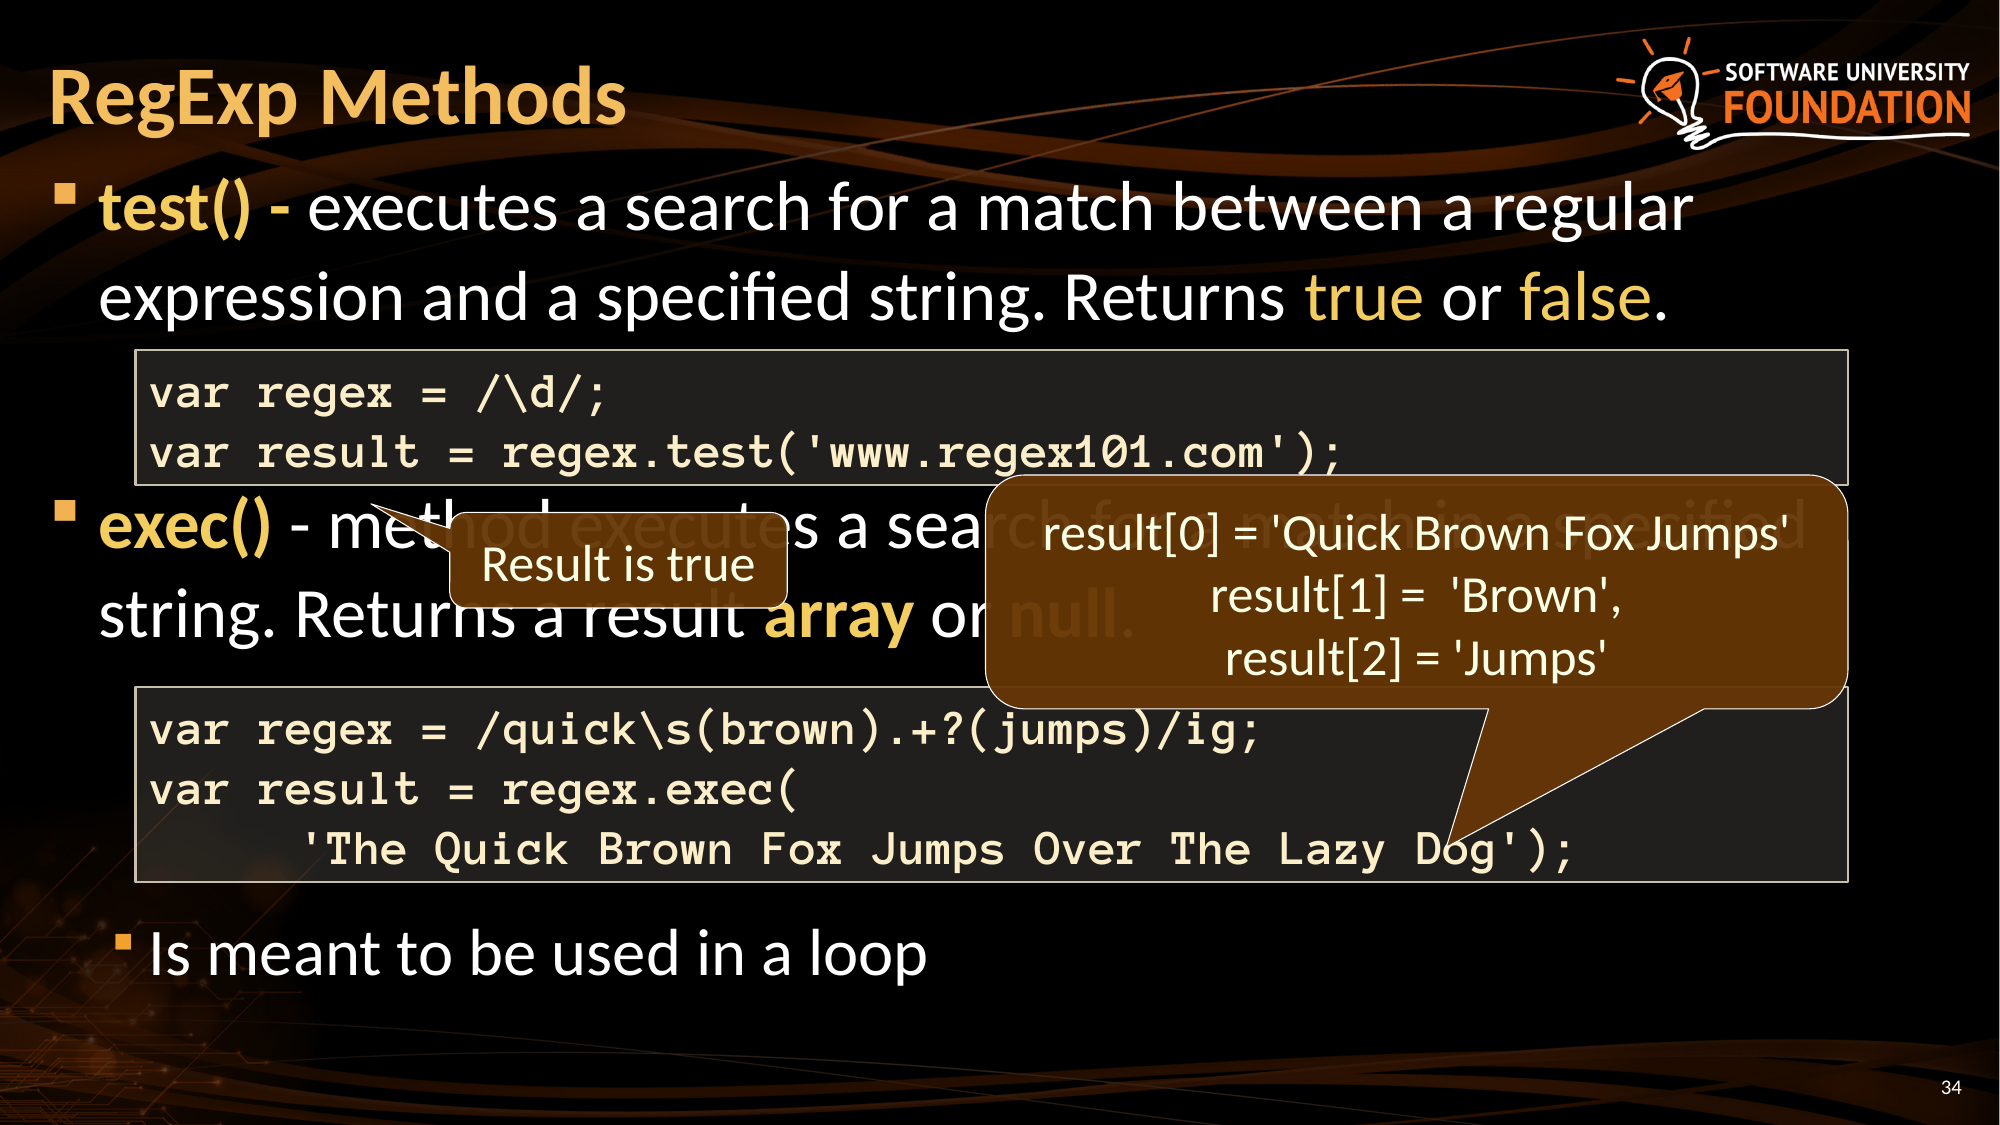

# RegExp Methods
test() - executes a search for a match between a regular expression and a specified string. Returns true or false.

exec() - method executes a search for a match in a specified string. Returns a result array or null.

Is meant to be used in a loop

var regex = /\d/;
var result = regex.test('www.regex101.com');
result[0] = 'Quick Brown Fox Jumps'
result[1] =  'Brown',
result[2] = 'Jumps'
Result is true
var regex = /quick\s(brown).+?(jumps)/ig;
var result = regex.exec(
	'The Quick Brown Fox Jumps Over The Lazy Dog');
34